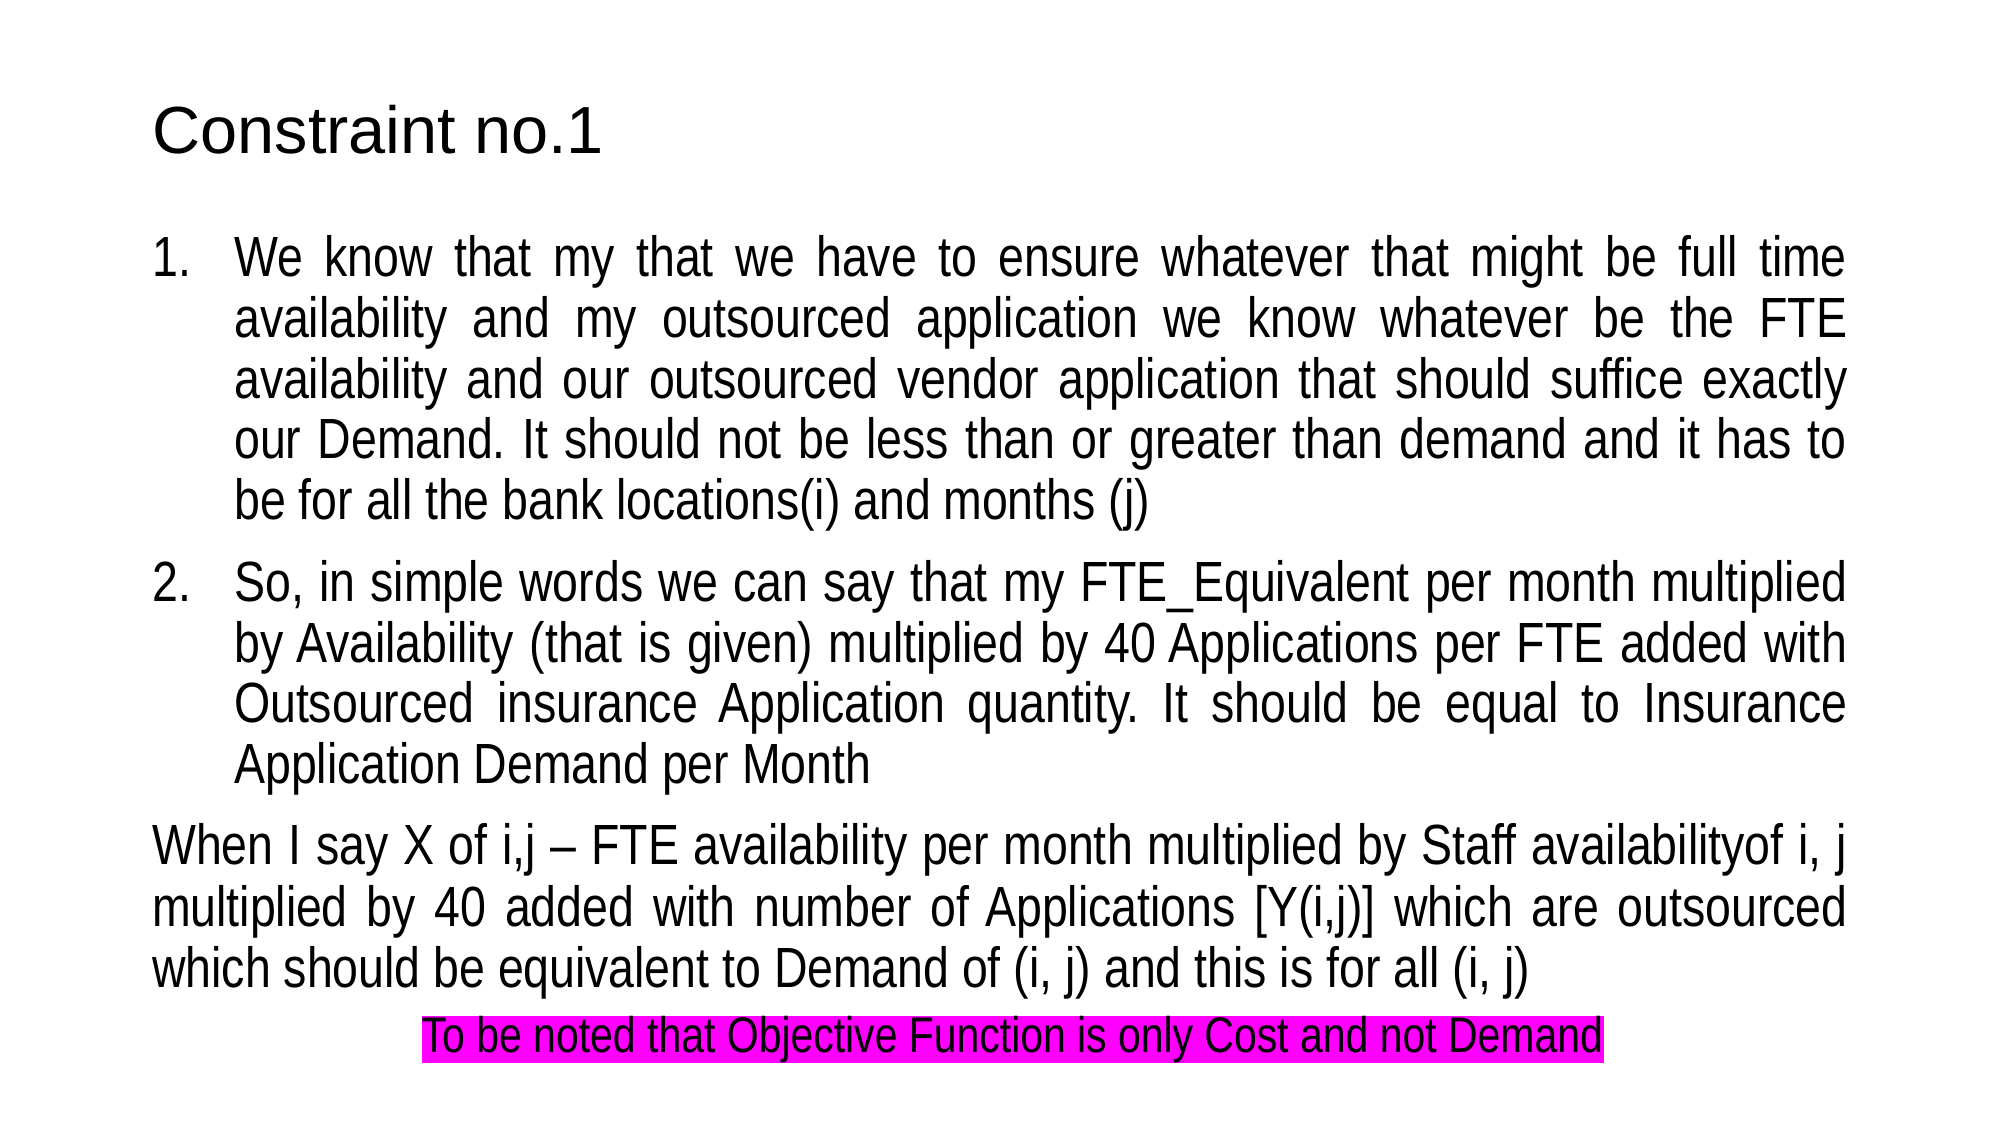

# Constraint no.1
We know that my that we have to ensure whatever that might be full time availability and my outsourced application we know whatever be the FTE availability and our outsourced vendor application that should suffice exactly our Demand. It should not be less than or greater than demand and it has to be for all the bank locations(i) and months (j)
So, in simple words we can say that my FTE_Equivalent per month multiplied by Availability (that is given) multiplied by 40 Applications per FTE added with Outsourced insurance Application quantity. It should be equal to Insurance Application Demand per Month
When I say X of i,j – FTE availability per month multiplied by Staff availabilityof i, j multiplied by 40 added with number of Applications [Y(i,j)] which are outsourced which should be equivalent to Demand of (i, j) and this is for all (i, j)
To be noted that Objective Function is only Cost and not Demand